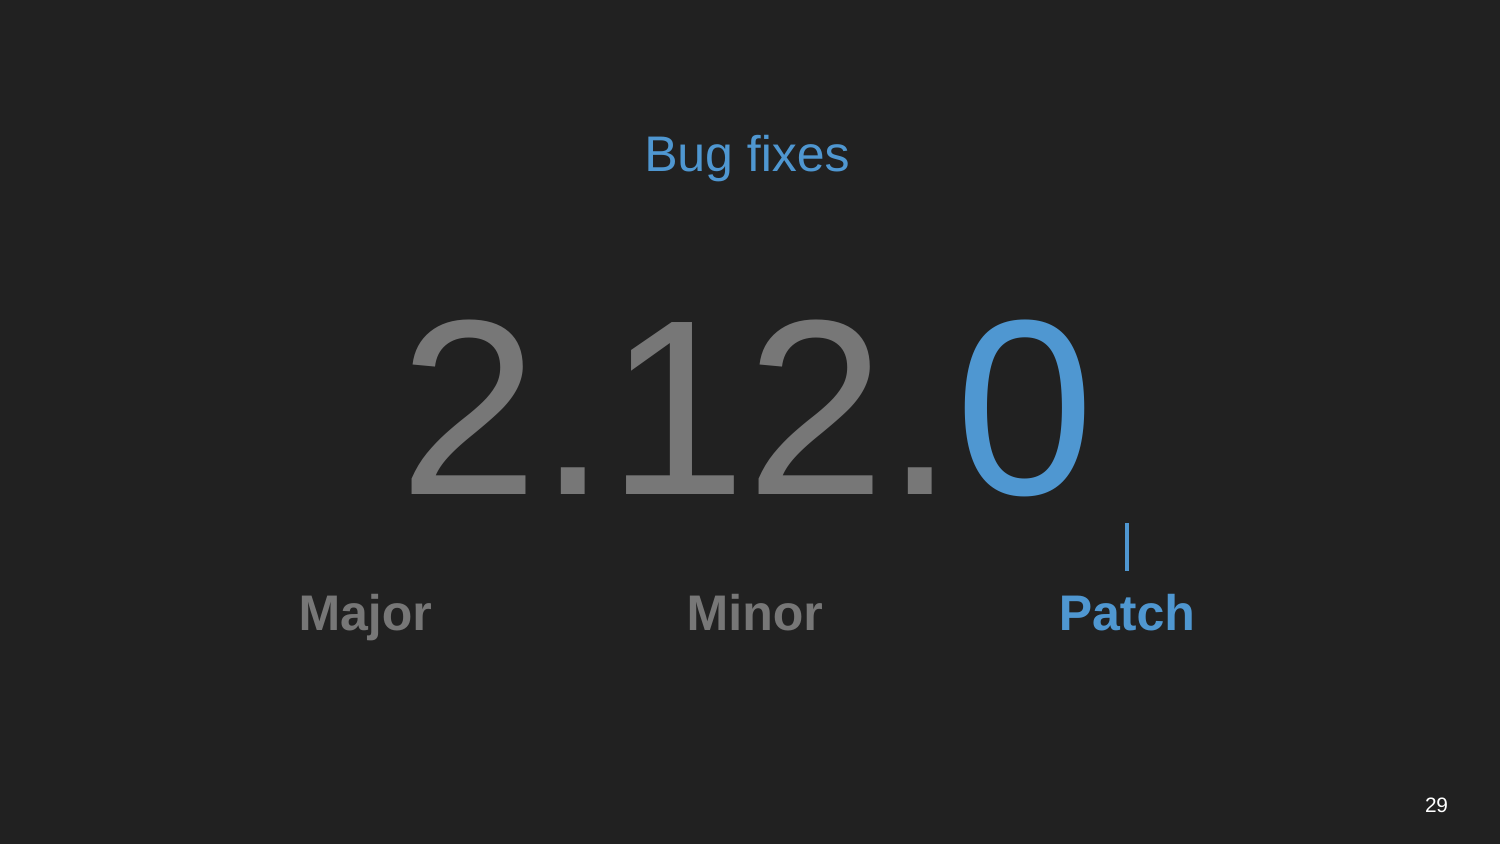

# Bug fixes
2.12.0
Major
Minor
Patch
29